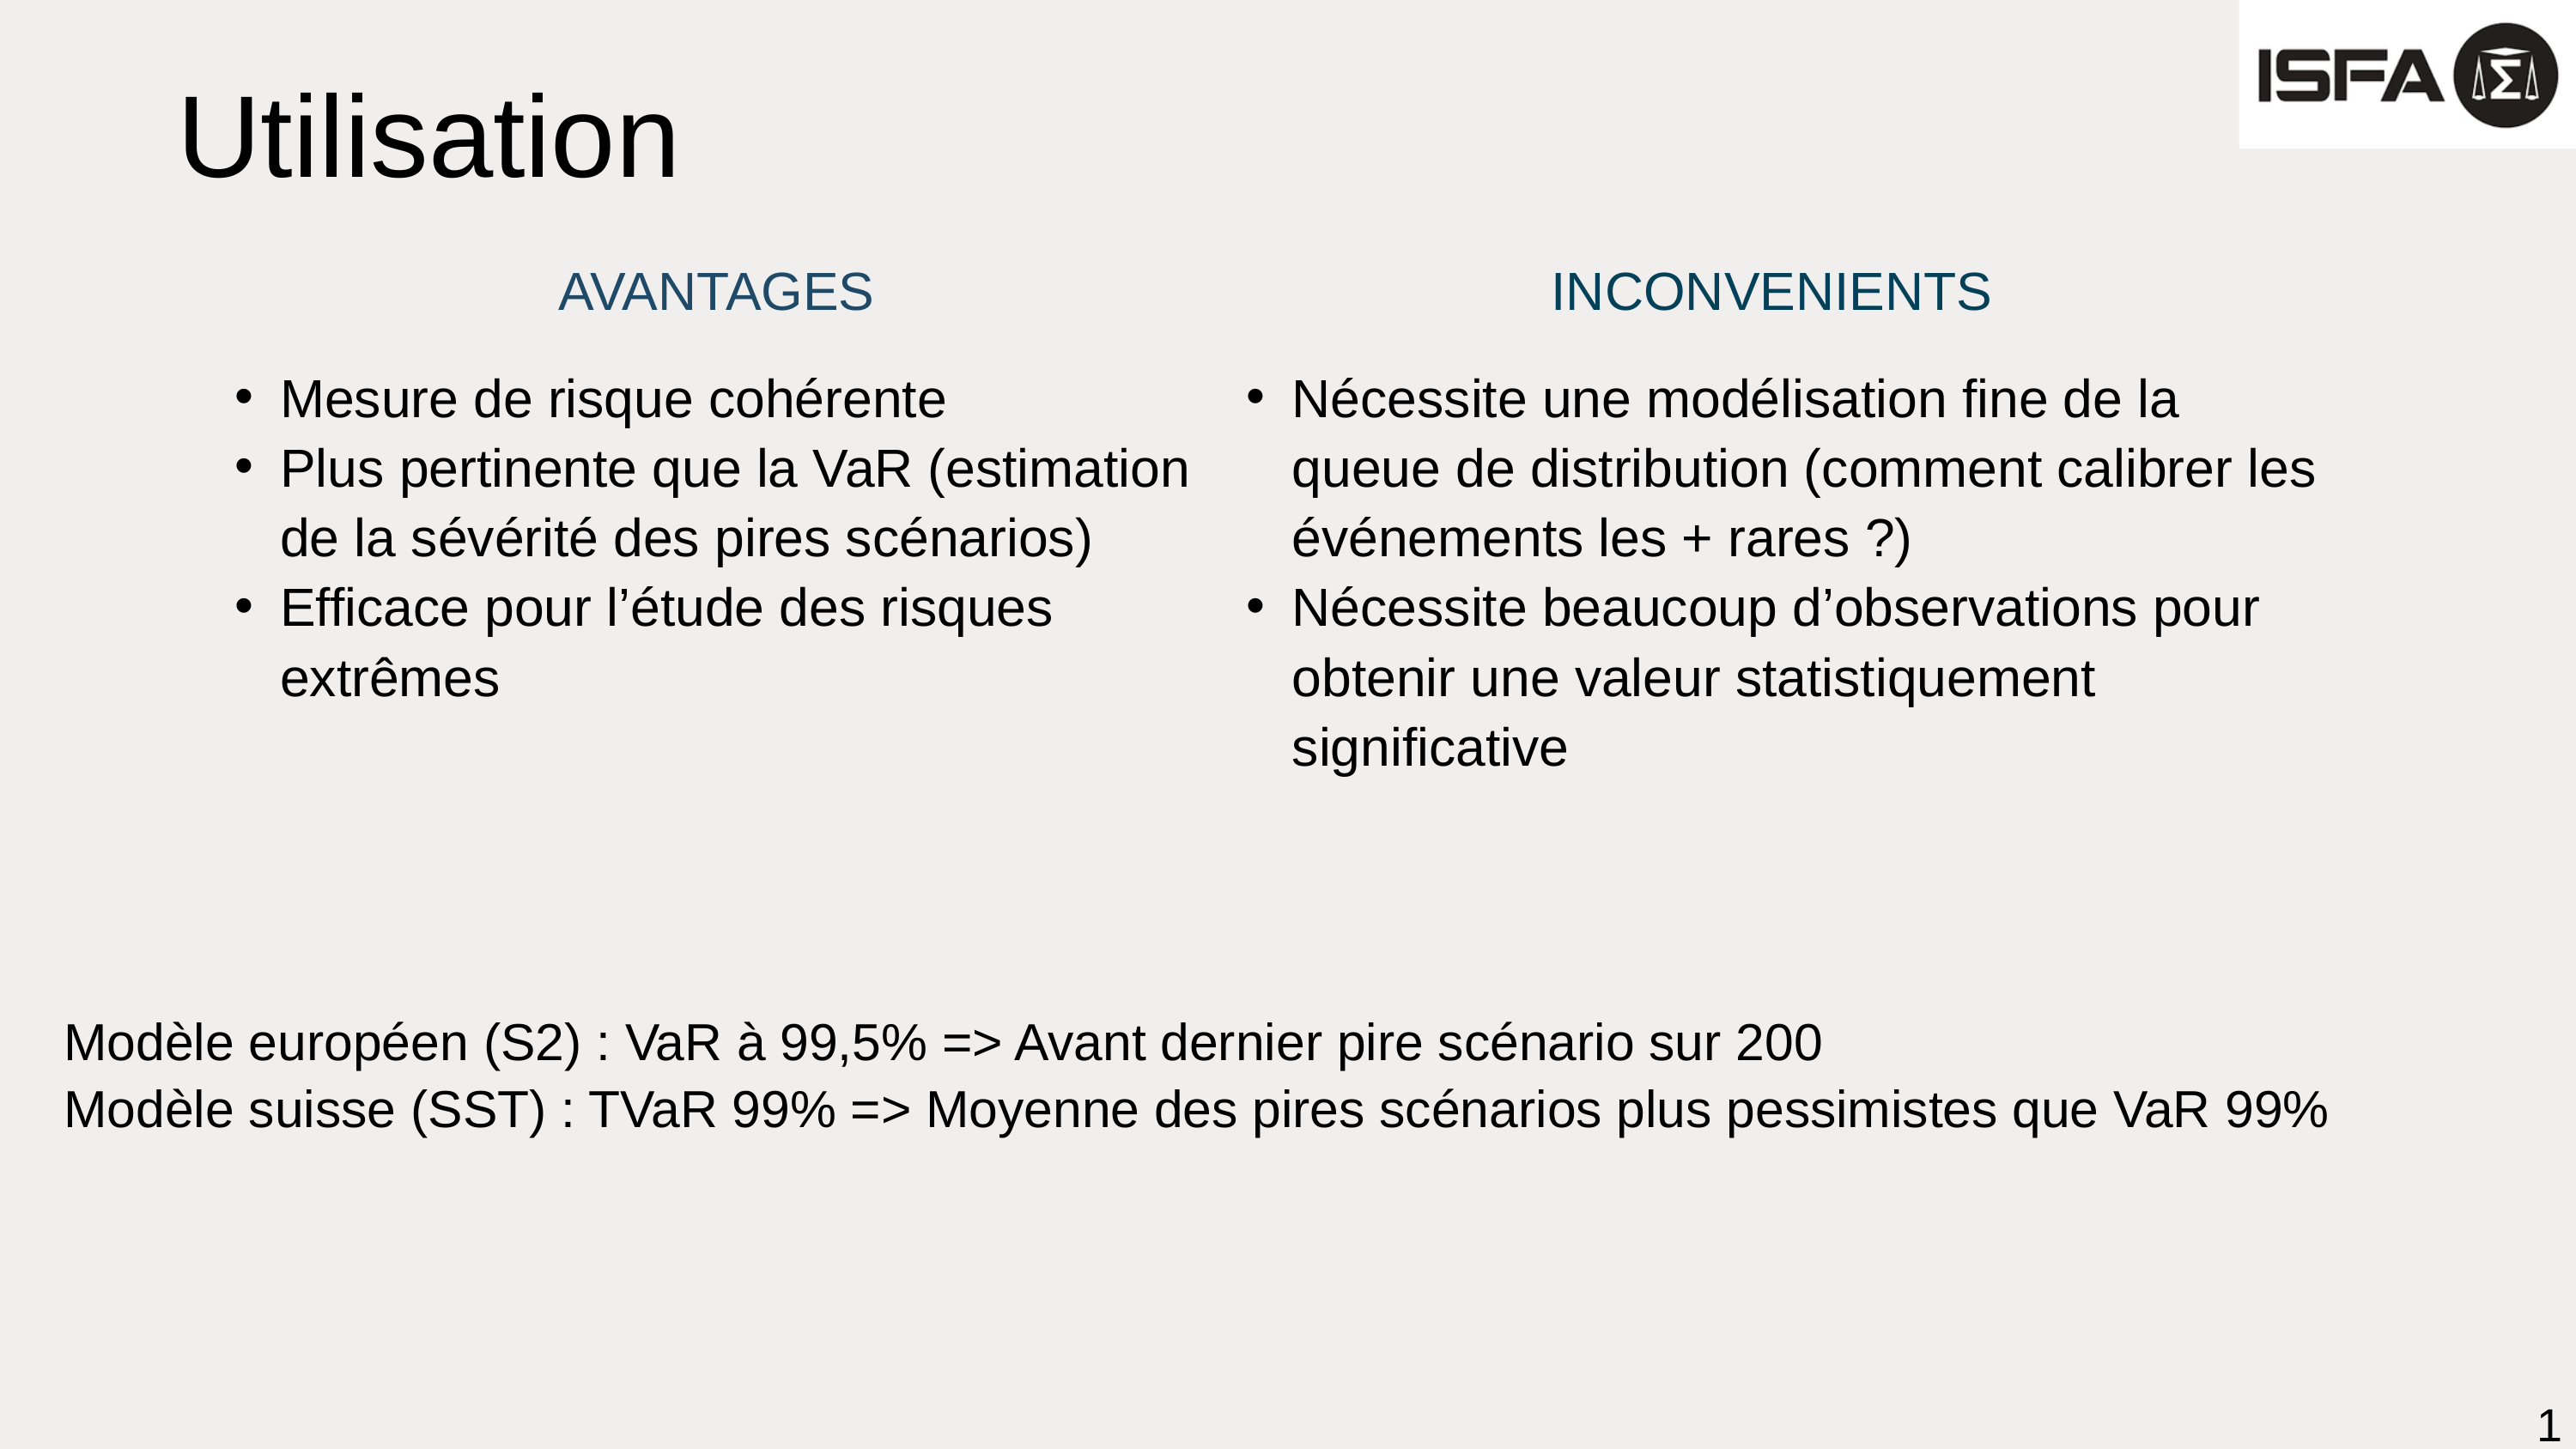

Utilisation
AVANTAGES
Mesure de risque cohérente
Plus pertinente que la VaR (estimation de la sévérité des pires scénarios)
Efficace pour l’étude des risques extrêmes
INCONVENIENTS
Nécessite une modélisation fine de la queue de distribution (comment calibrer les événements les + rares ?)
Nécessite beaucoup d’observations pour obtenir une valeur statistiquement significative

Modèle européen (S2) : VaR à 99,5% => Avant dernier pire scénario sur 200
Modèle suisse (SST) : TVaR 99% => Moyenne des pires scénarios plus pessimistes que VaR 99%
11